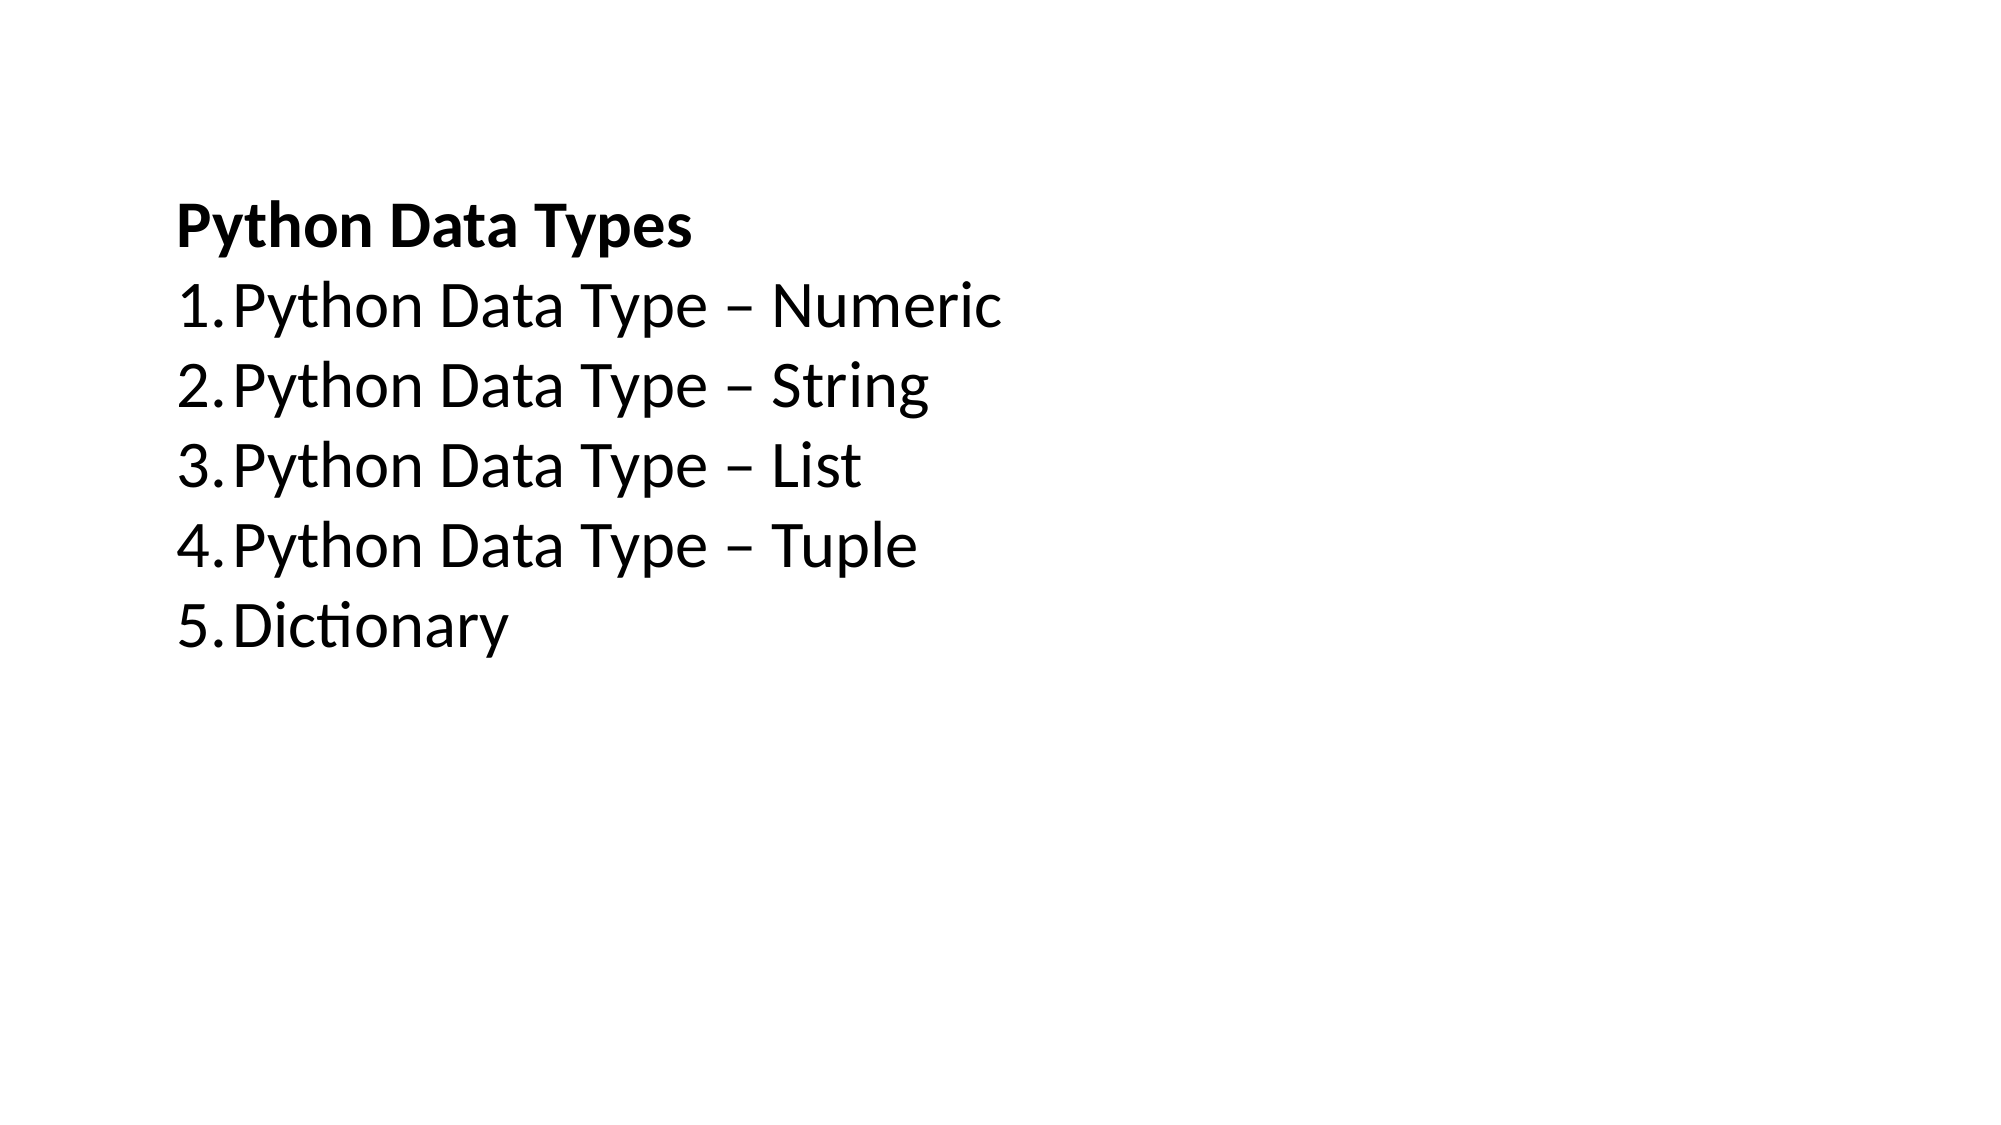

Python Data Types
Python Data Type – Numeric
Python Data Type – String
Python Data Type – List
Python Data Type – Tuple
Dictionary